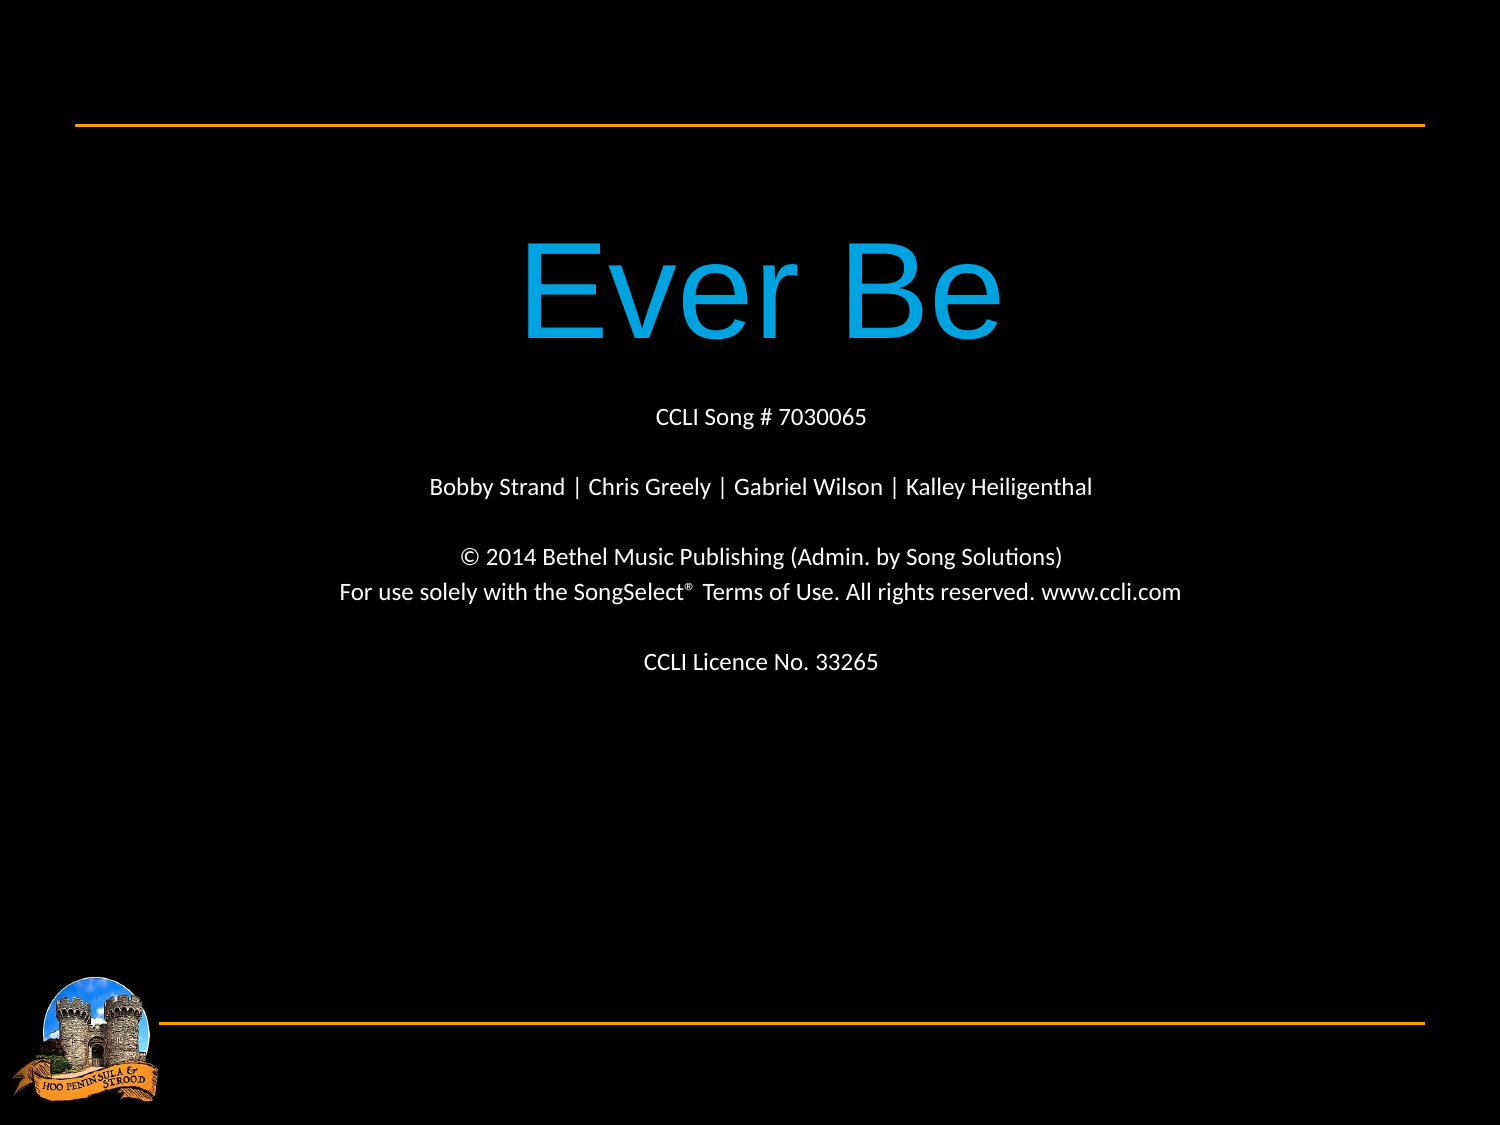

Ever Be
CCLI Song # 7030065

Bobby Strand | Chris Greely | Gabriel Wilson | Kalley Heiligenthal

© 2014 Bethel Music Publishing (Admin. by Song Solutions)
For use solely with the SongSelect® Terms of Use. All rights reserved. www.ccli.com

CCLI Licence No. 33265